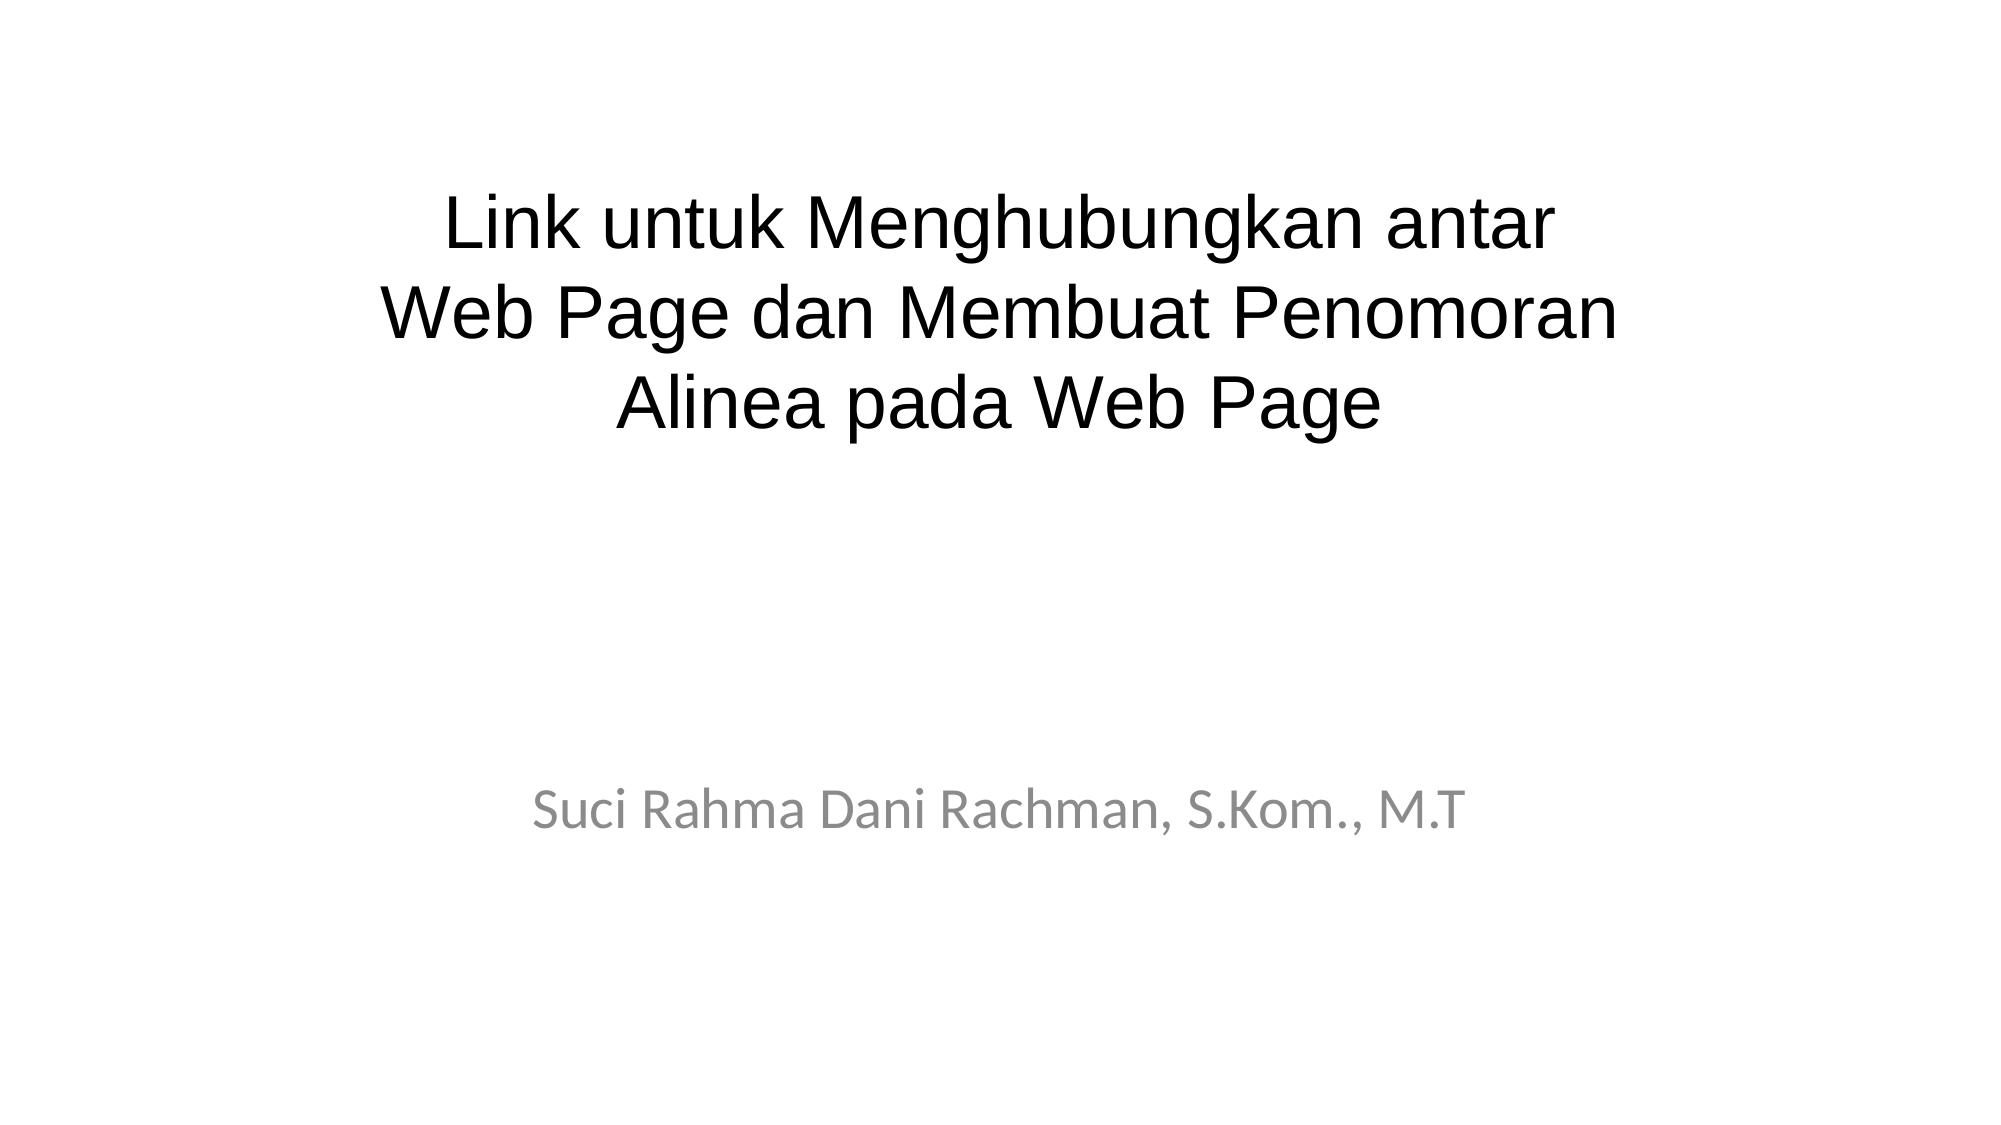

# Link untuk Menghubungkan antar Web Page dan Membuat Penomoran Alinea pada Web Page
Suci Rahma Dani Rachman, S.Kom., M.T